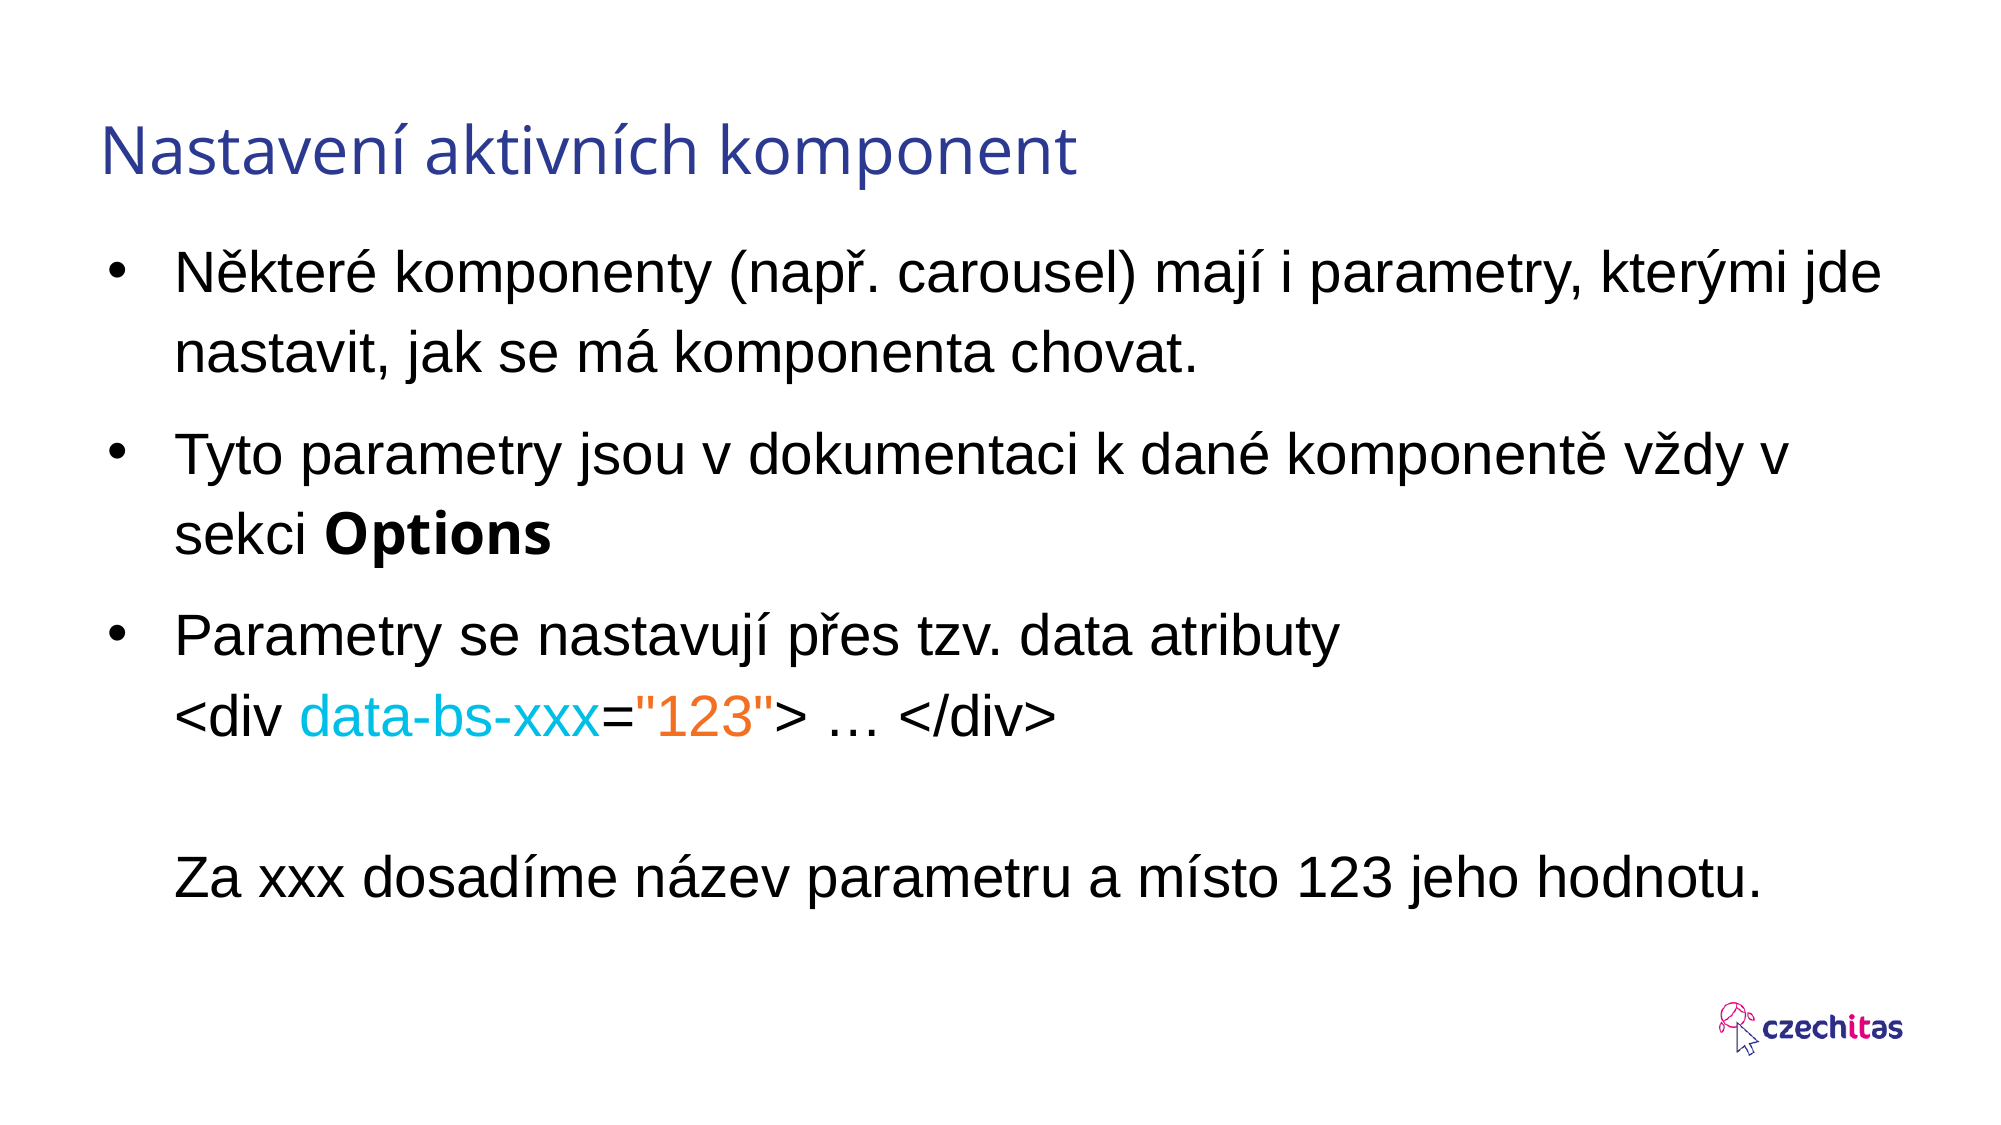

# Nastavení aktivních komponent
Některé komponenty (např. carousel) mají i parametry, kterými jde nastavit, jak se má komponenta chovat.
Tyto parametry jsou v dokumentaci k dané komponentě vždy v sekci Options
Parametry se nastavují přes tzv. data atributy
<div data-bs-xxx="123"> … </div>
Za xxx dosadíme název parametru a místo 123 jeho hodnotu.